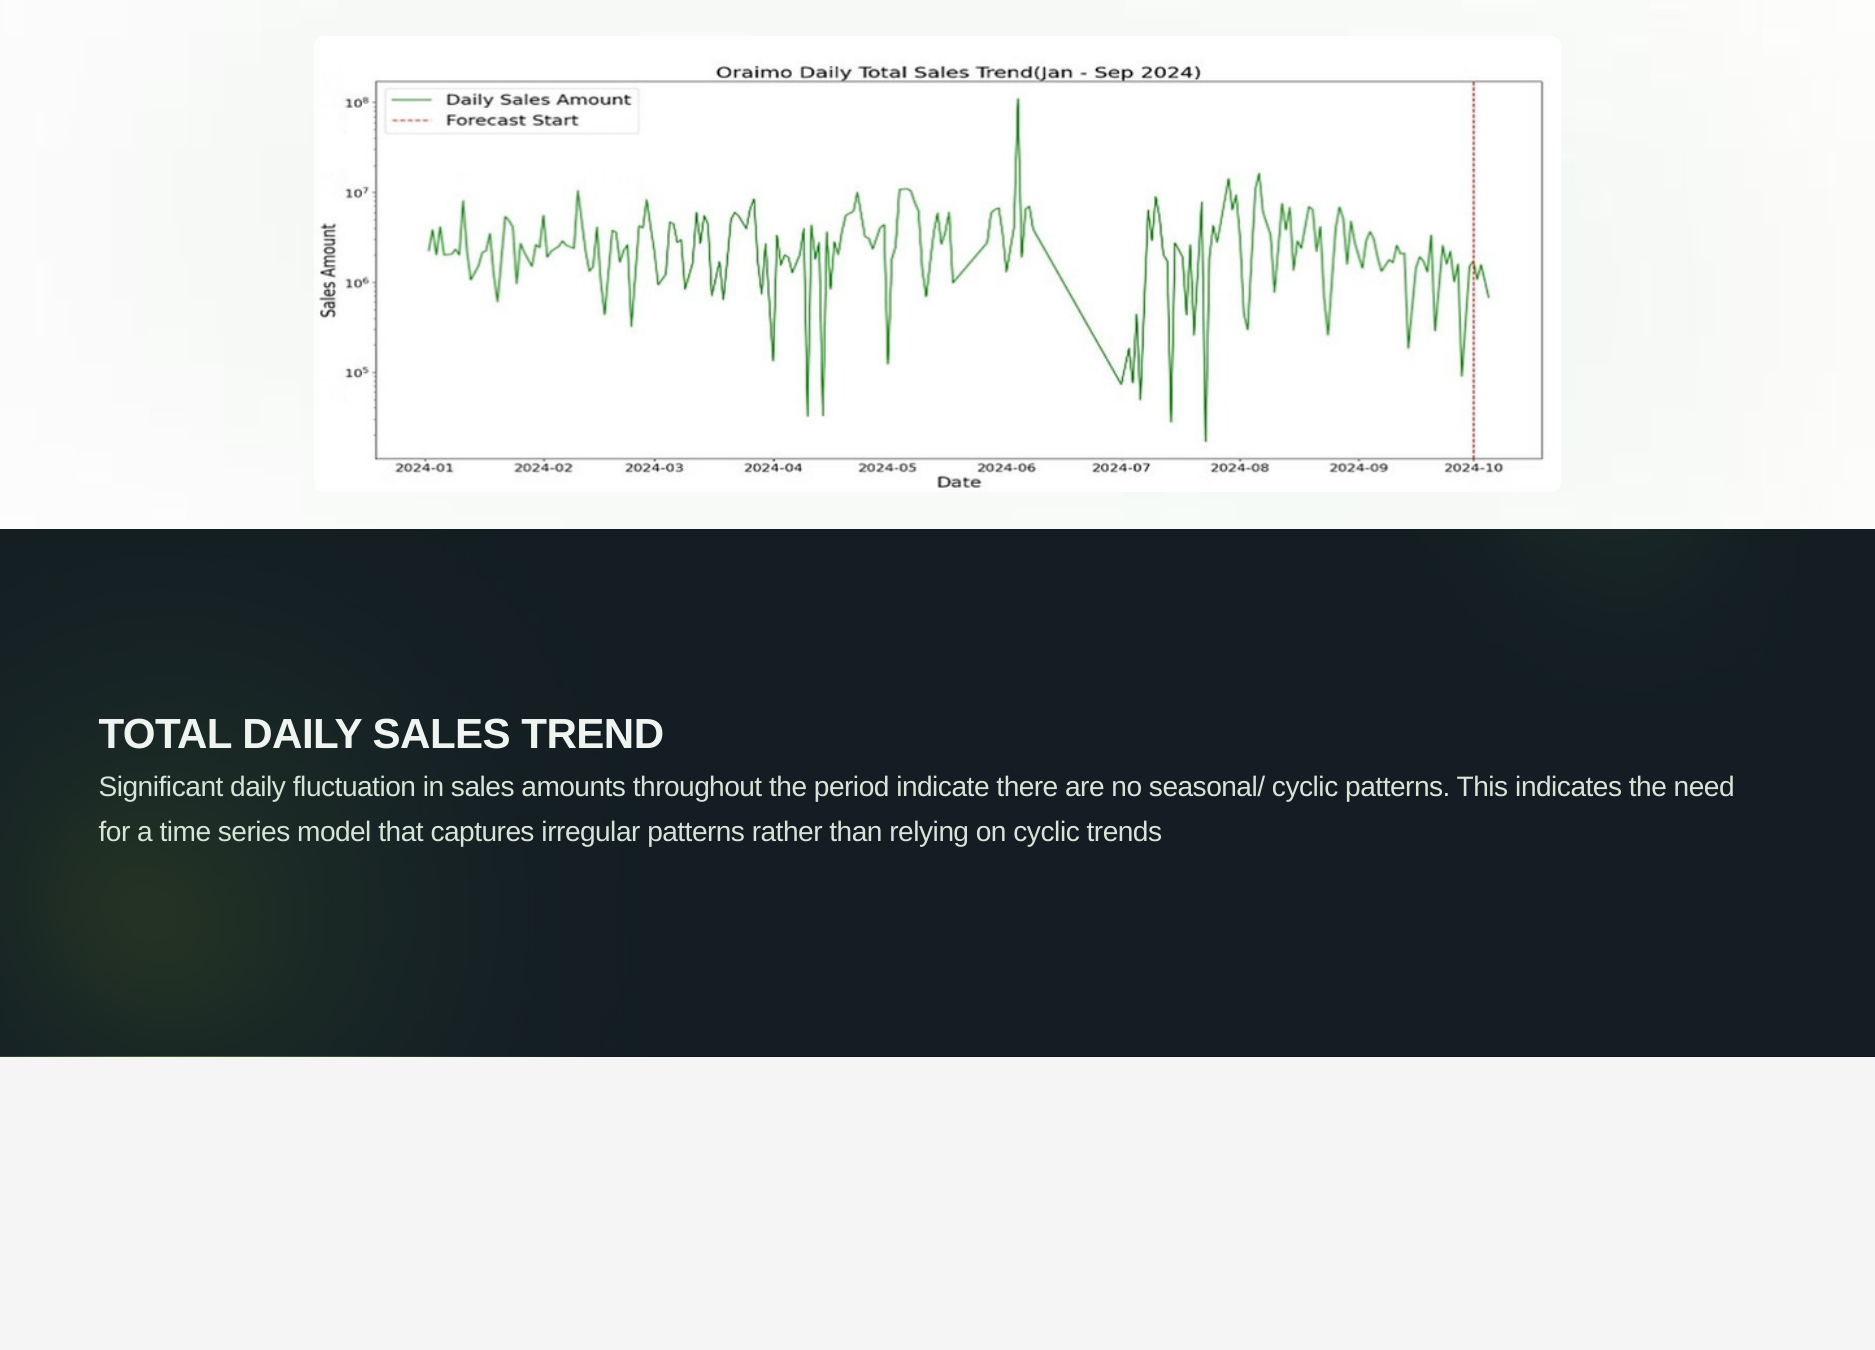

TOTAL DAILY SALES TREND
Significant daily fluctuation in sales amounts throughout the period indicate there are no seasonal/ cyclic patterns. This indicates the need for a time series model that captures irregular patterns rather than relying on cyclic trends